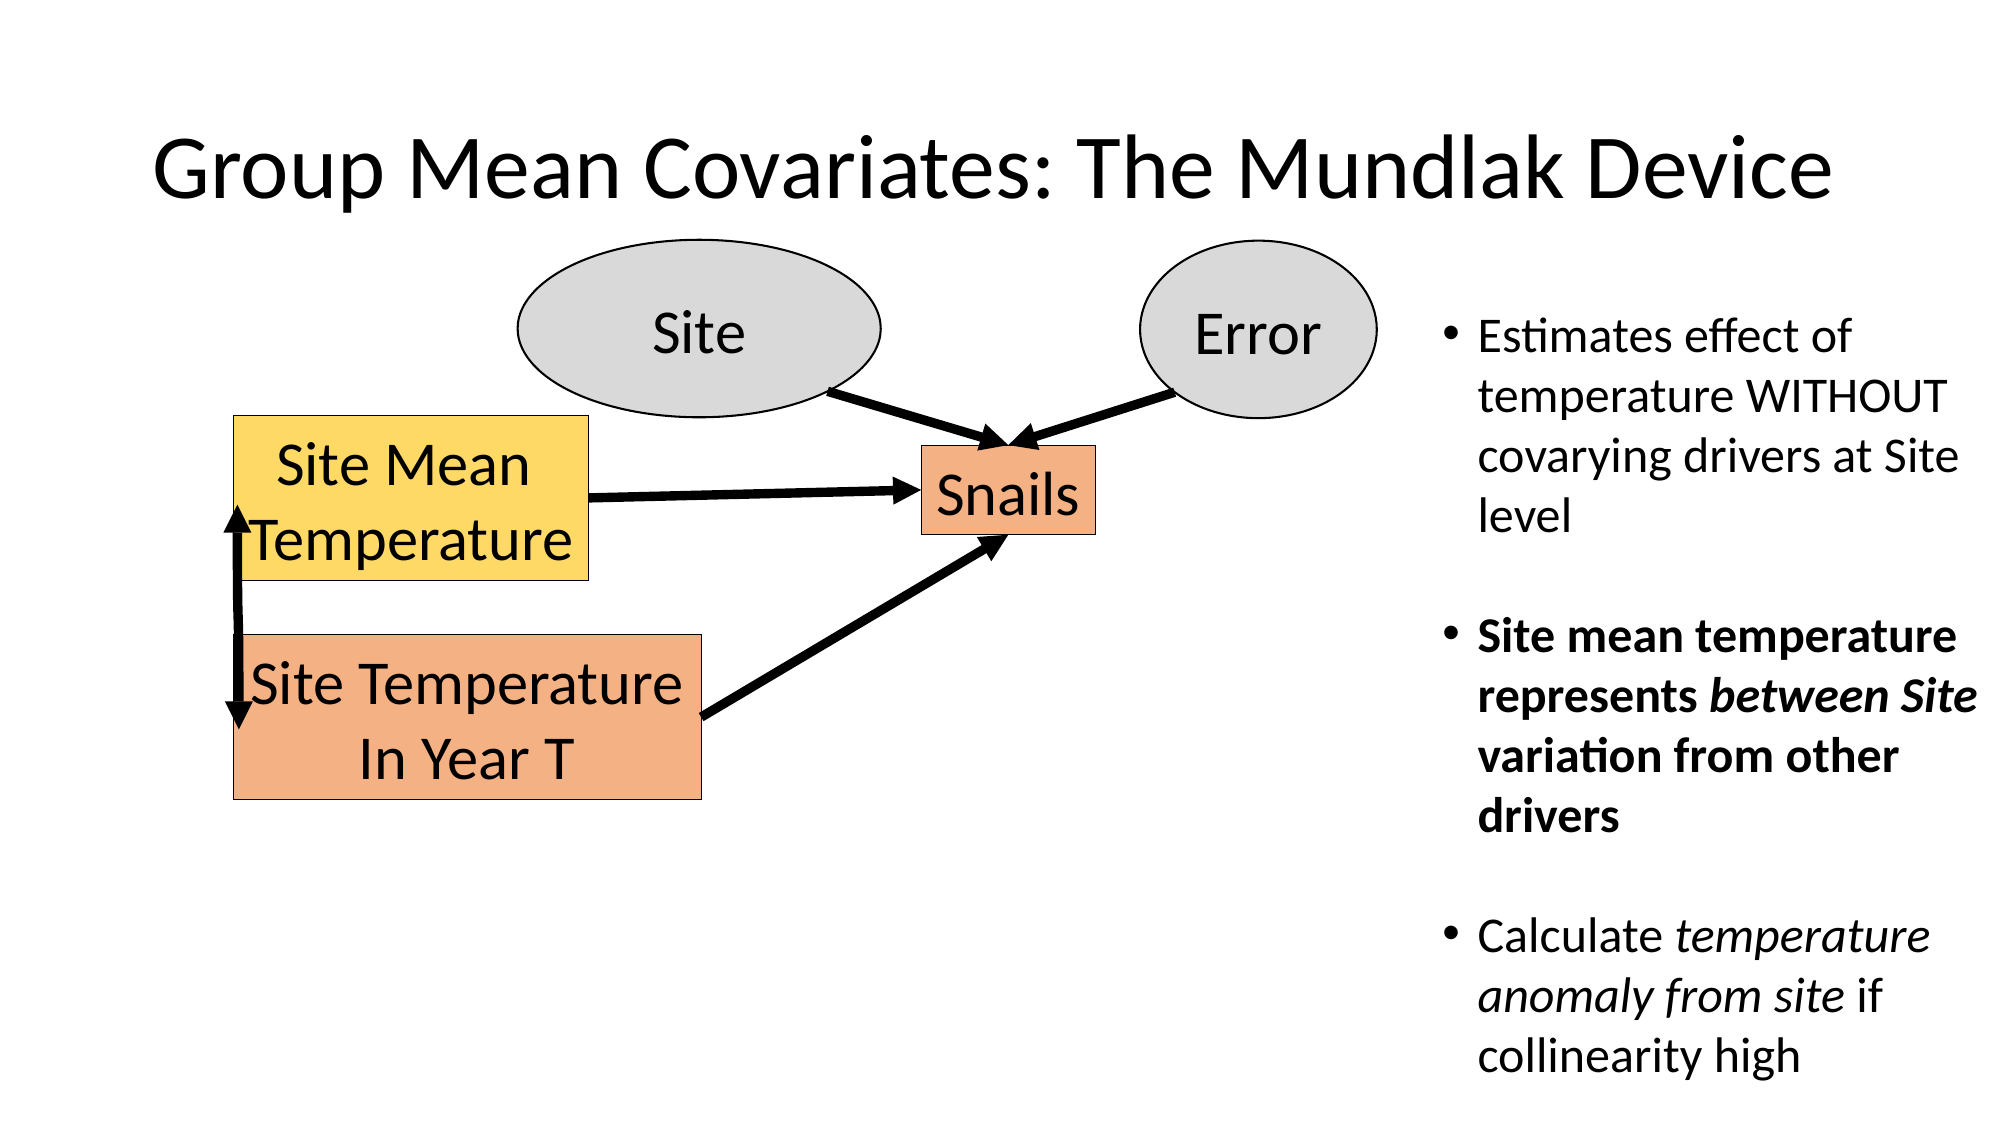

# Group Mean Covariates: The Mundlak Device
Site
Error
Estimates effect of temperature WITHOUT covarying drivers at Site level

Site mean temperature represents between Site variation from other drivers

Calculate temperature anomaly from site if collinearity high
Site Mean
Temperature
Snails
Site Temperature
In Year T